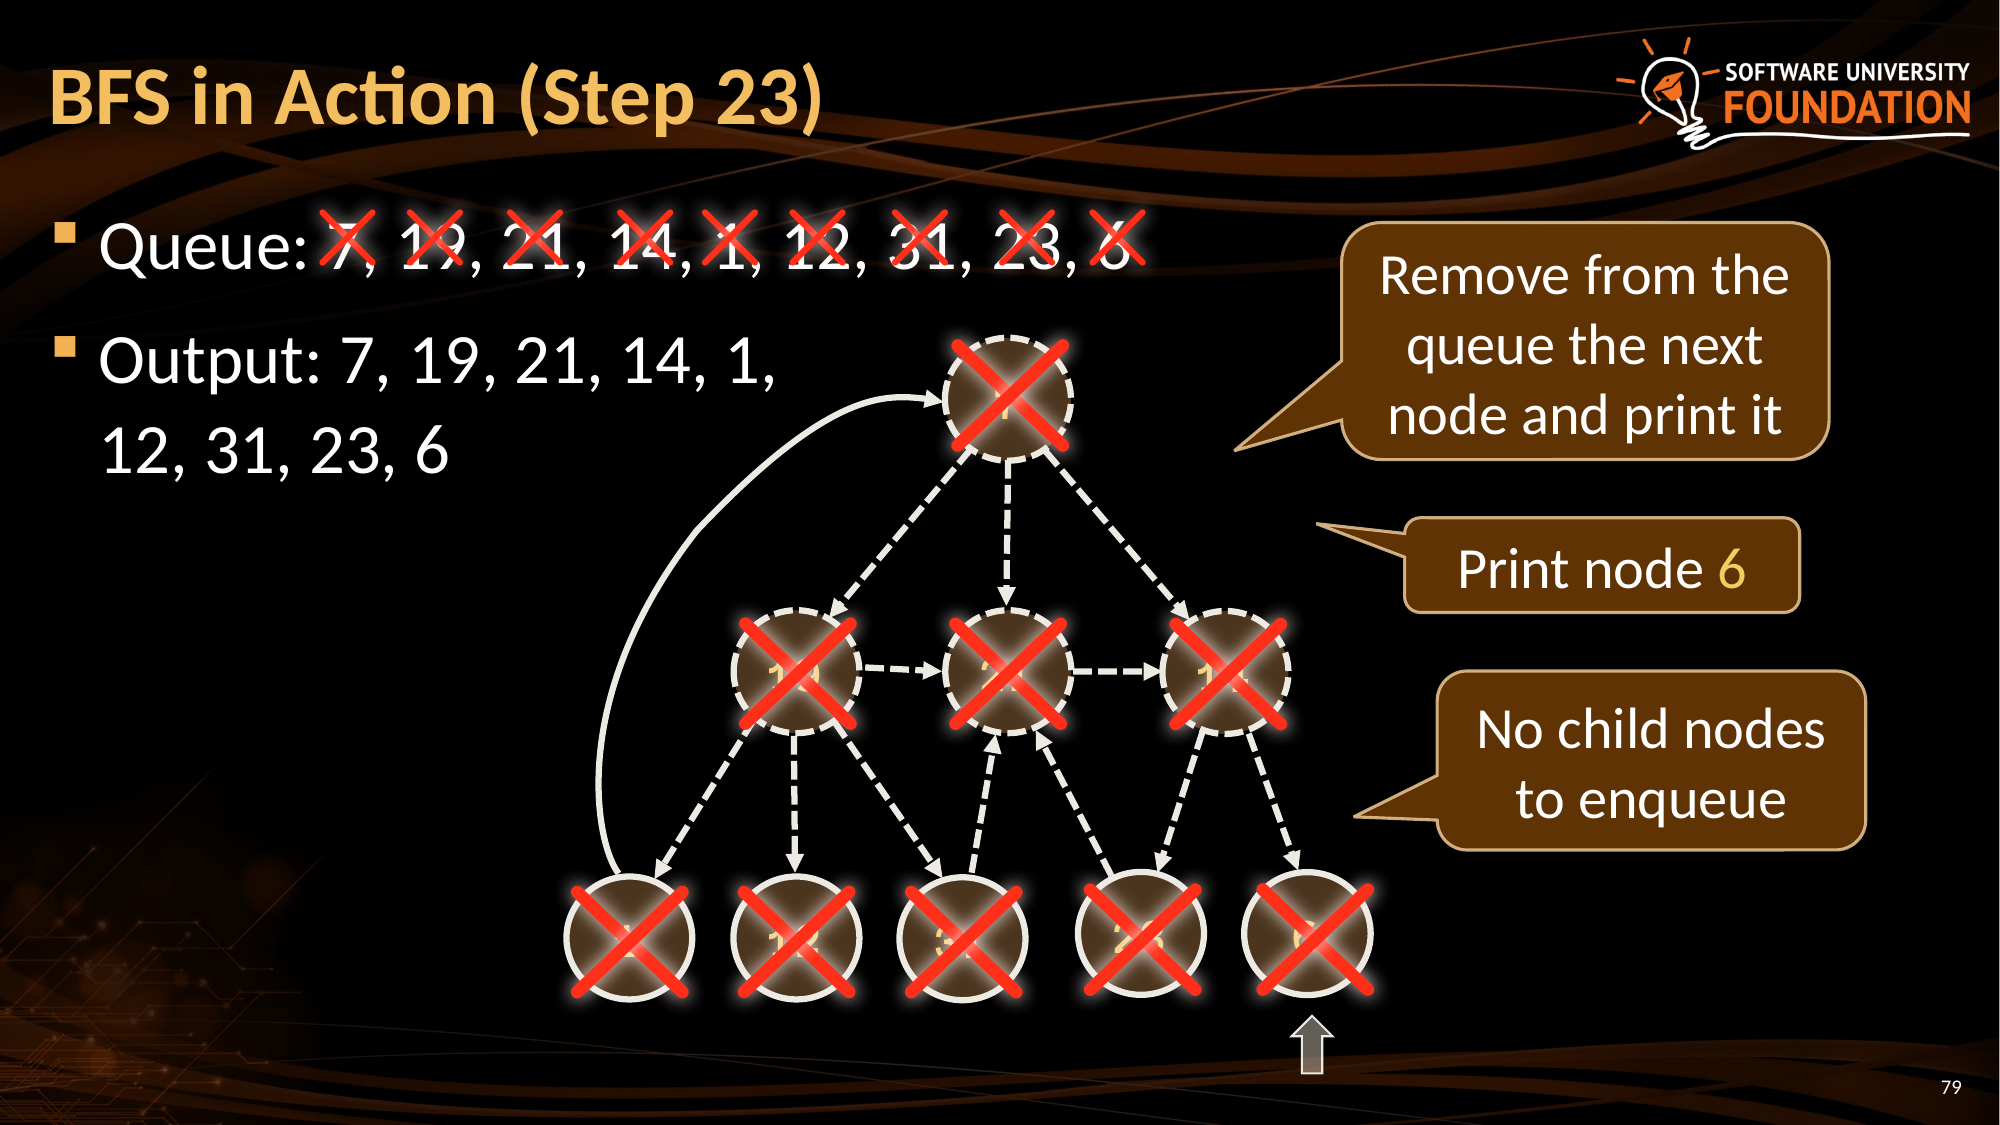

# BFS in Action (Step 23)
Queue: 7, 19, 21, 14, 1, 12, 31, 23, 6
Output: 7, 19, 21, 14, 1,
12, 31, 23, 6
Remove from the queue the next node and print it
7

21
19
14

23
6
12
1
31
Print node 6
No child nodes to enqueue

79